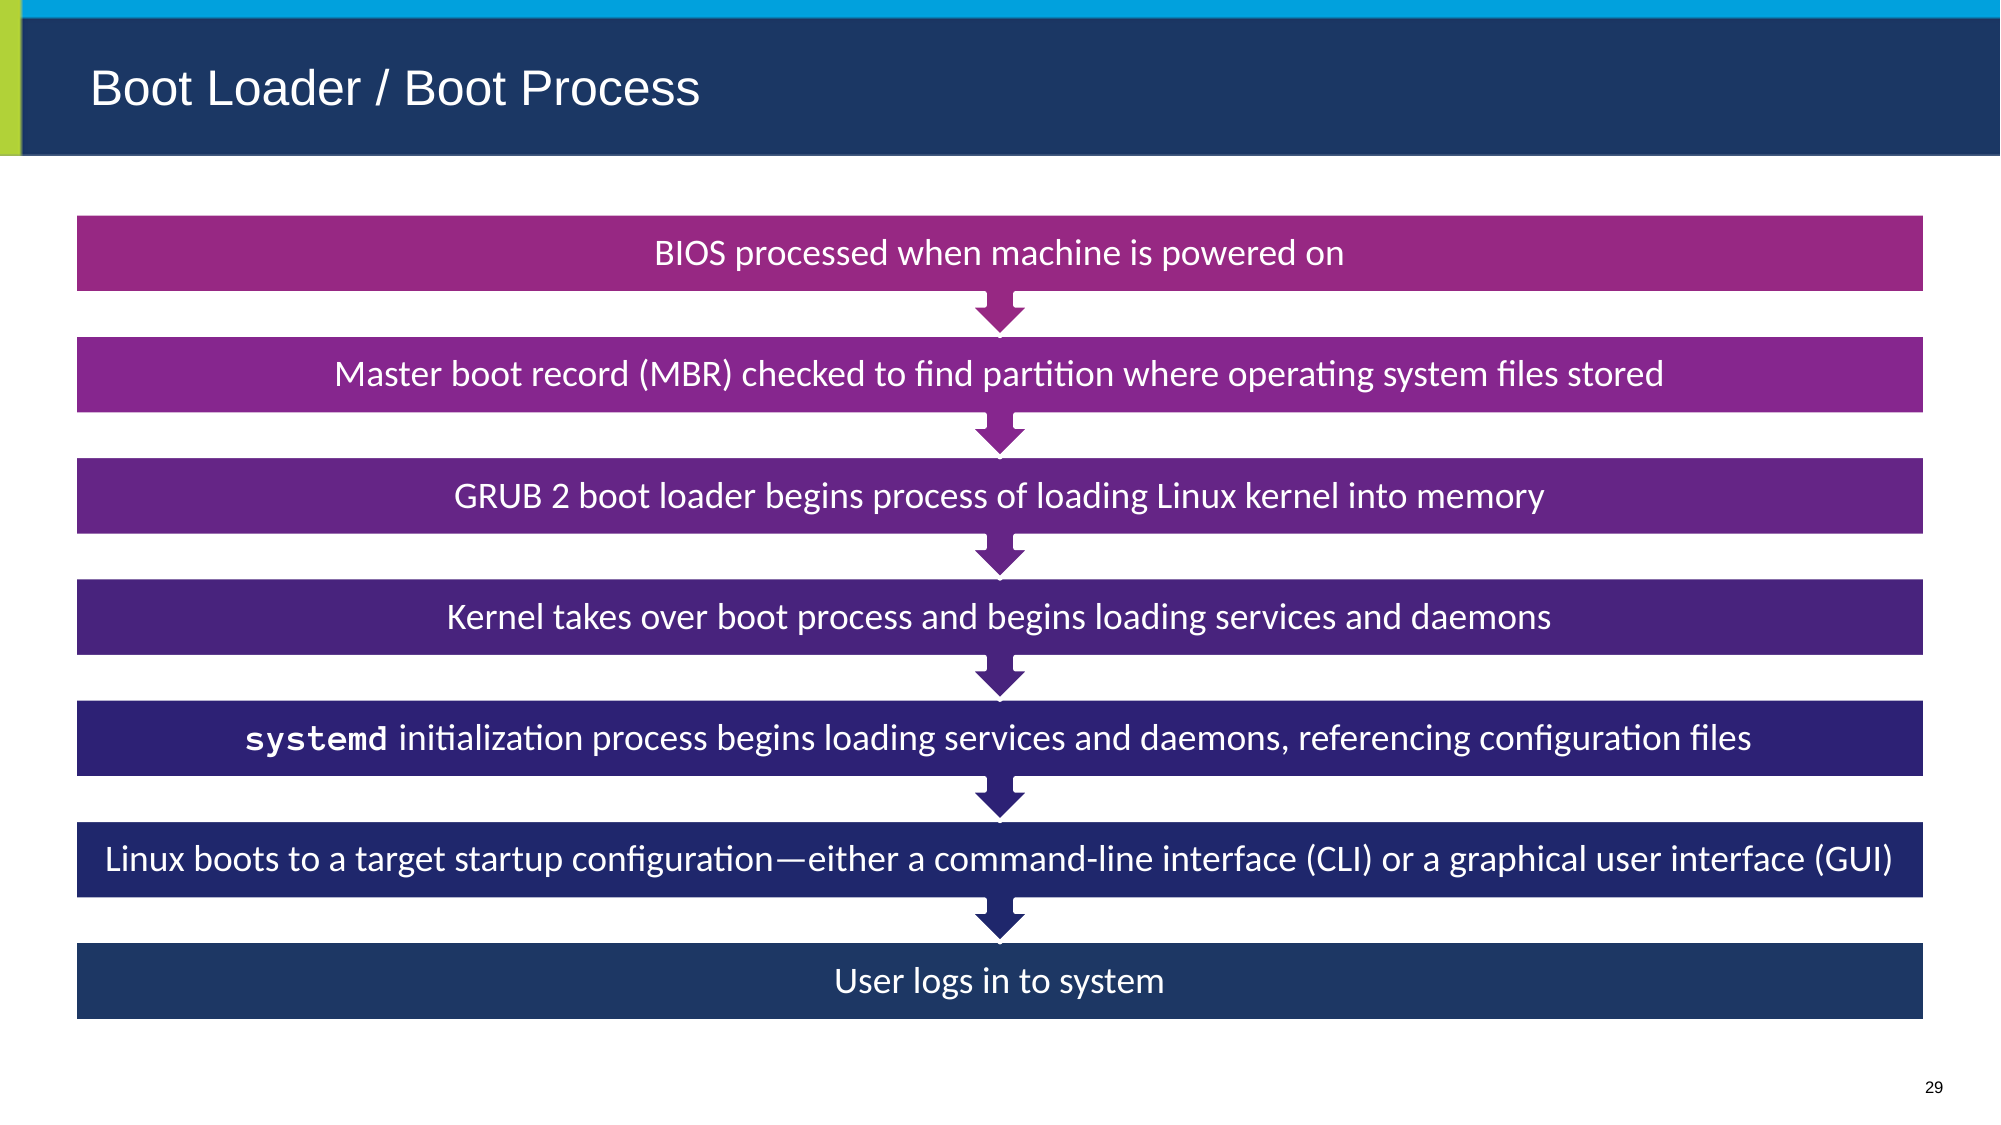

# Boot Loader / Boot Process
User logs in to system
Linux boots to a target startup configuration—either a command-line interface (CLI) or a graphical user interface (GUI)
systemd initialization process begins loading services and daemons, referencing configuration files
Kernel takes over boot process and begins loading services and daemons
GRUB 2 boot loader begins process of loading Linux kernel into memory
Master boot record (MBR) checked to find partition where operating system files stored
BIOS processed when machine is powered on
29